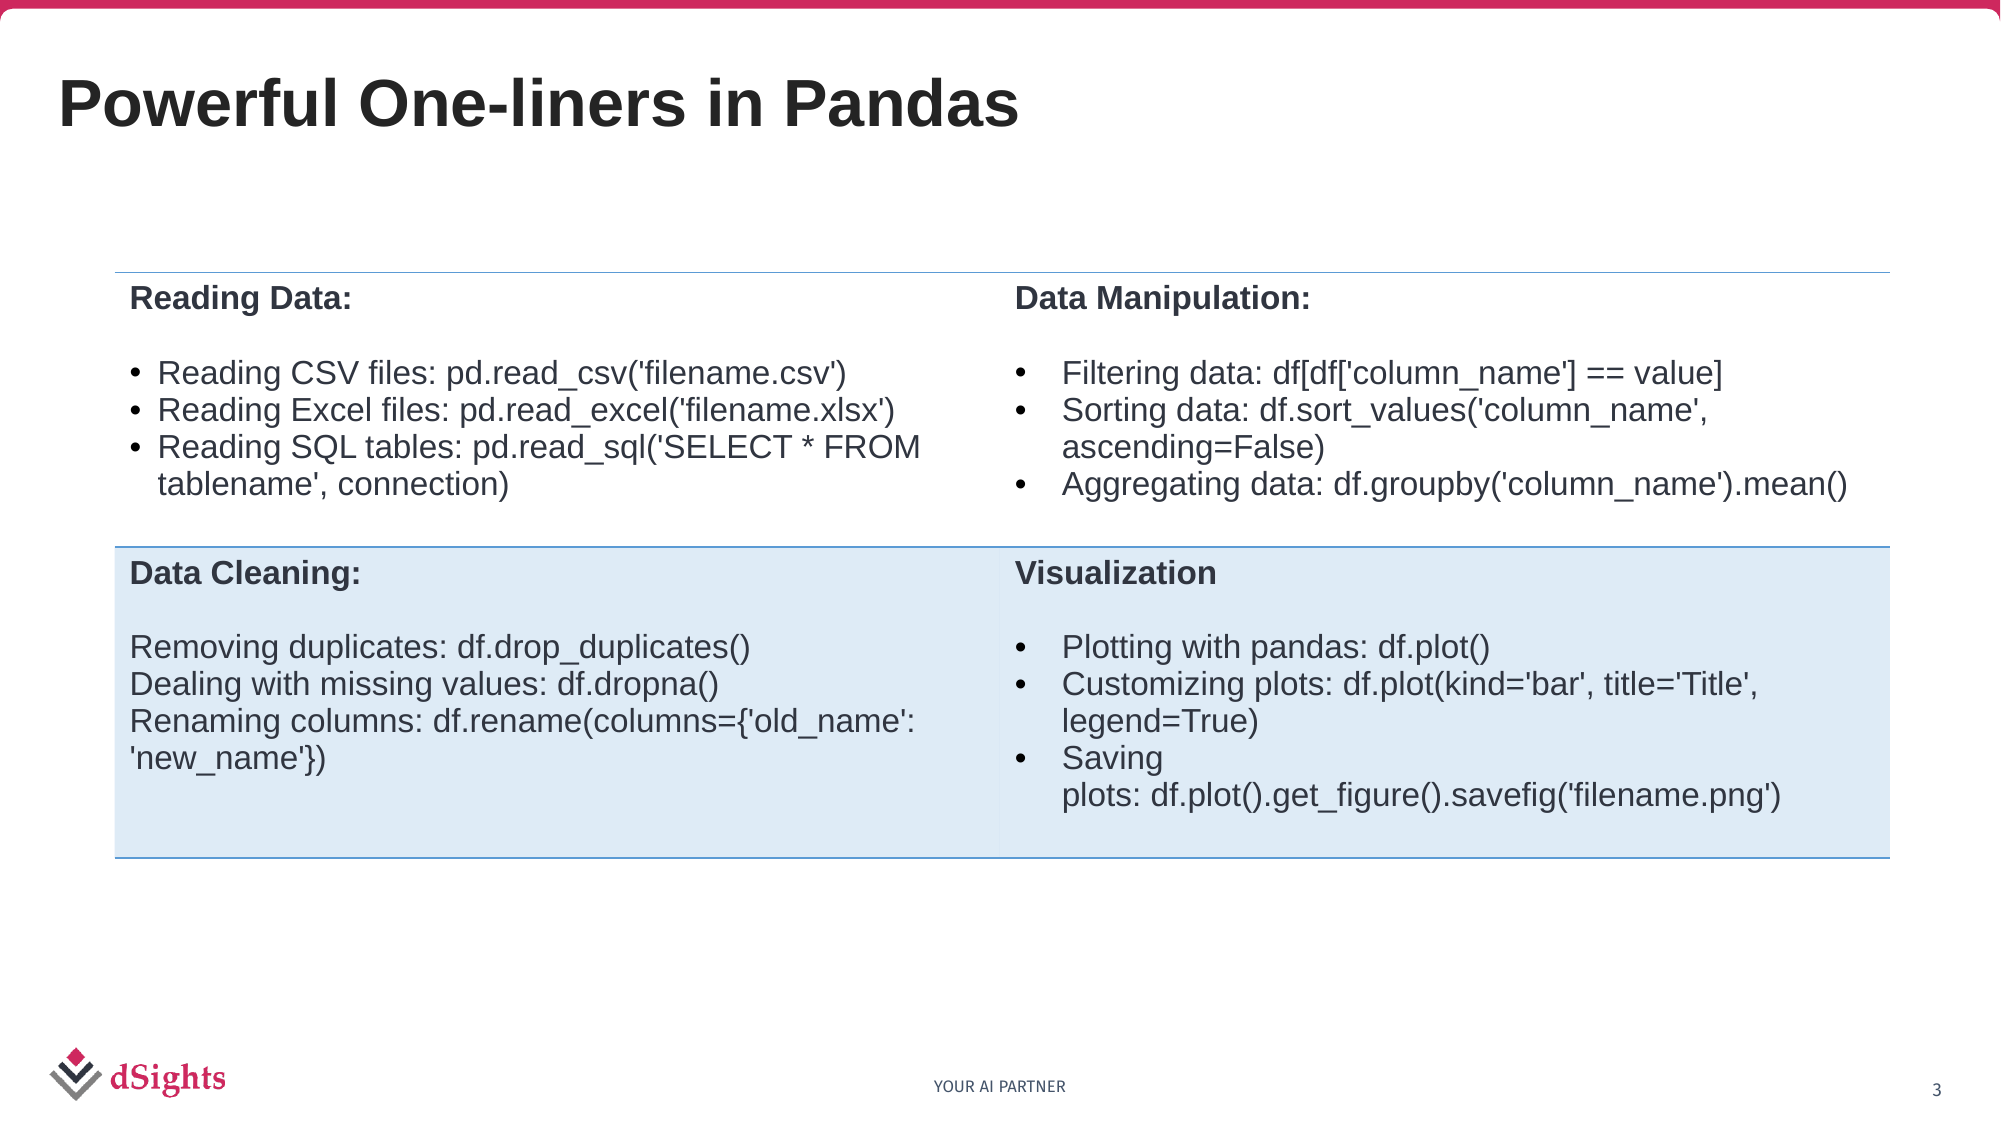

# Powerful One-liners in Pandas
| Reading Data: Reading CSV files: pd.read\_csv('filename.csv') Reading Excel files: pd.read\_excel('filename.xlsx') Reading SQL tables: pd.read\_sql('SELECT \* FROM tablename', connection) | Data Manipulation: Filtering data: df[df['column\_name'] == value] Sorting data: df.sort\_values('column\_name', ascending=False) Aggregating data: df.groupby('column\_name').mean() |
| --- | --- |
| Data Cleaning: Removing duplicates: df.drop\_duplicates() Dealing with missing values: df.dropna() Renaming columns: df.rename(columns={'old\_name': 'new\_name'}) | Visualization Plotting with pandas: df.plot() Customizing plots: df.plot(kind='bar', title='Title', legend=True) Saving plots: df.plot().get\_figure().savefig('filename.png') |
3